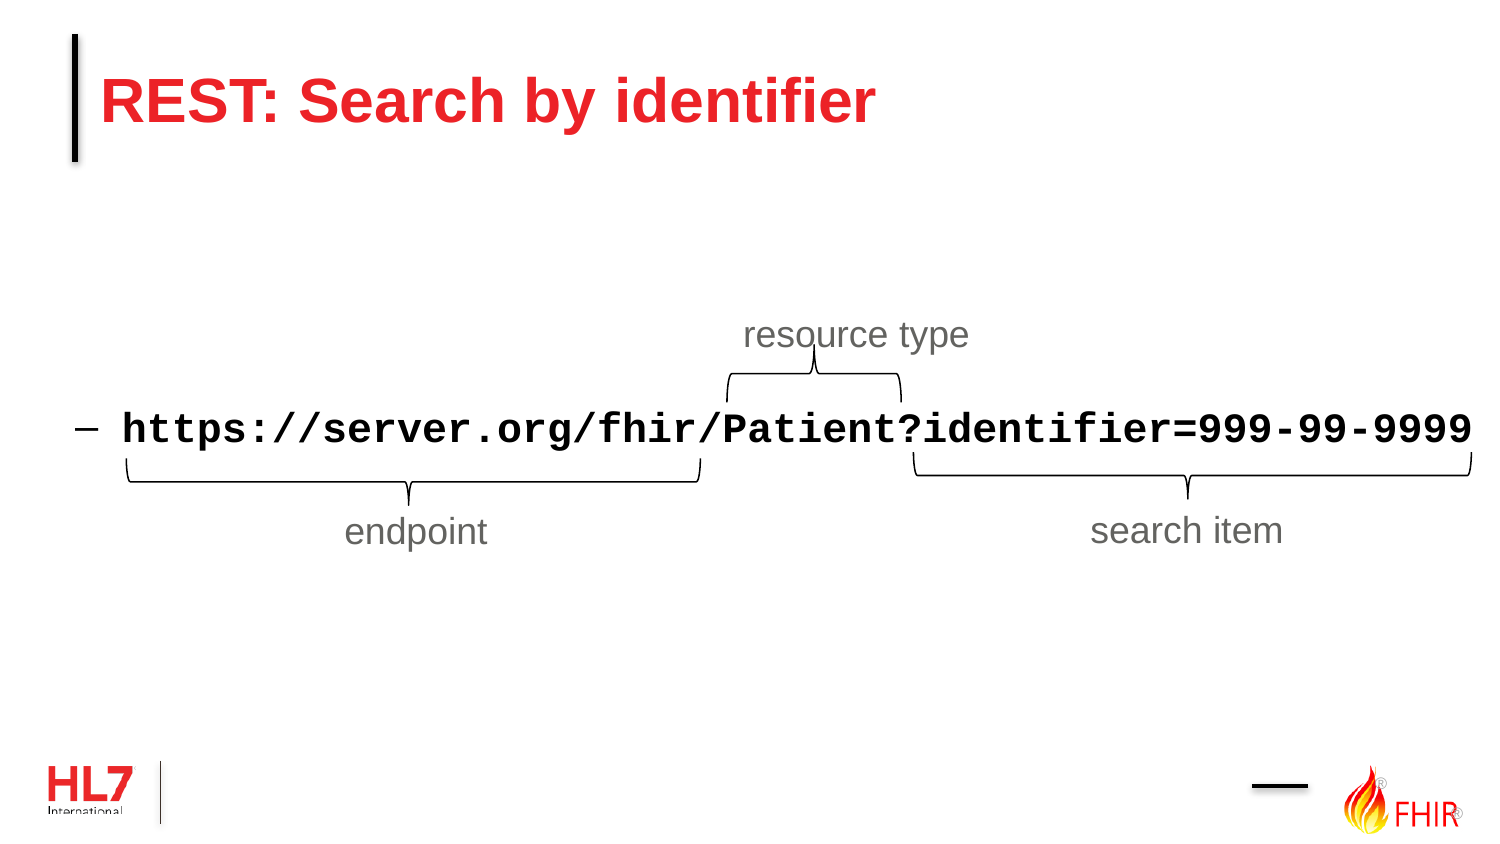

# REST: Search by identifier

https://server.org/fhir/Patient?identifier=999-99-9999

resource type
search item
endpoint